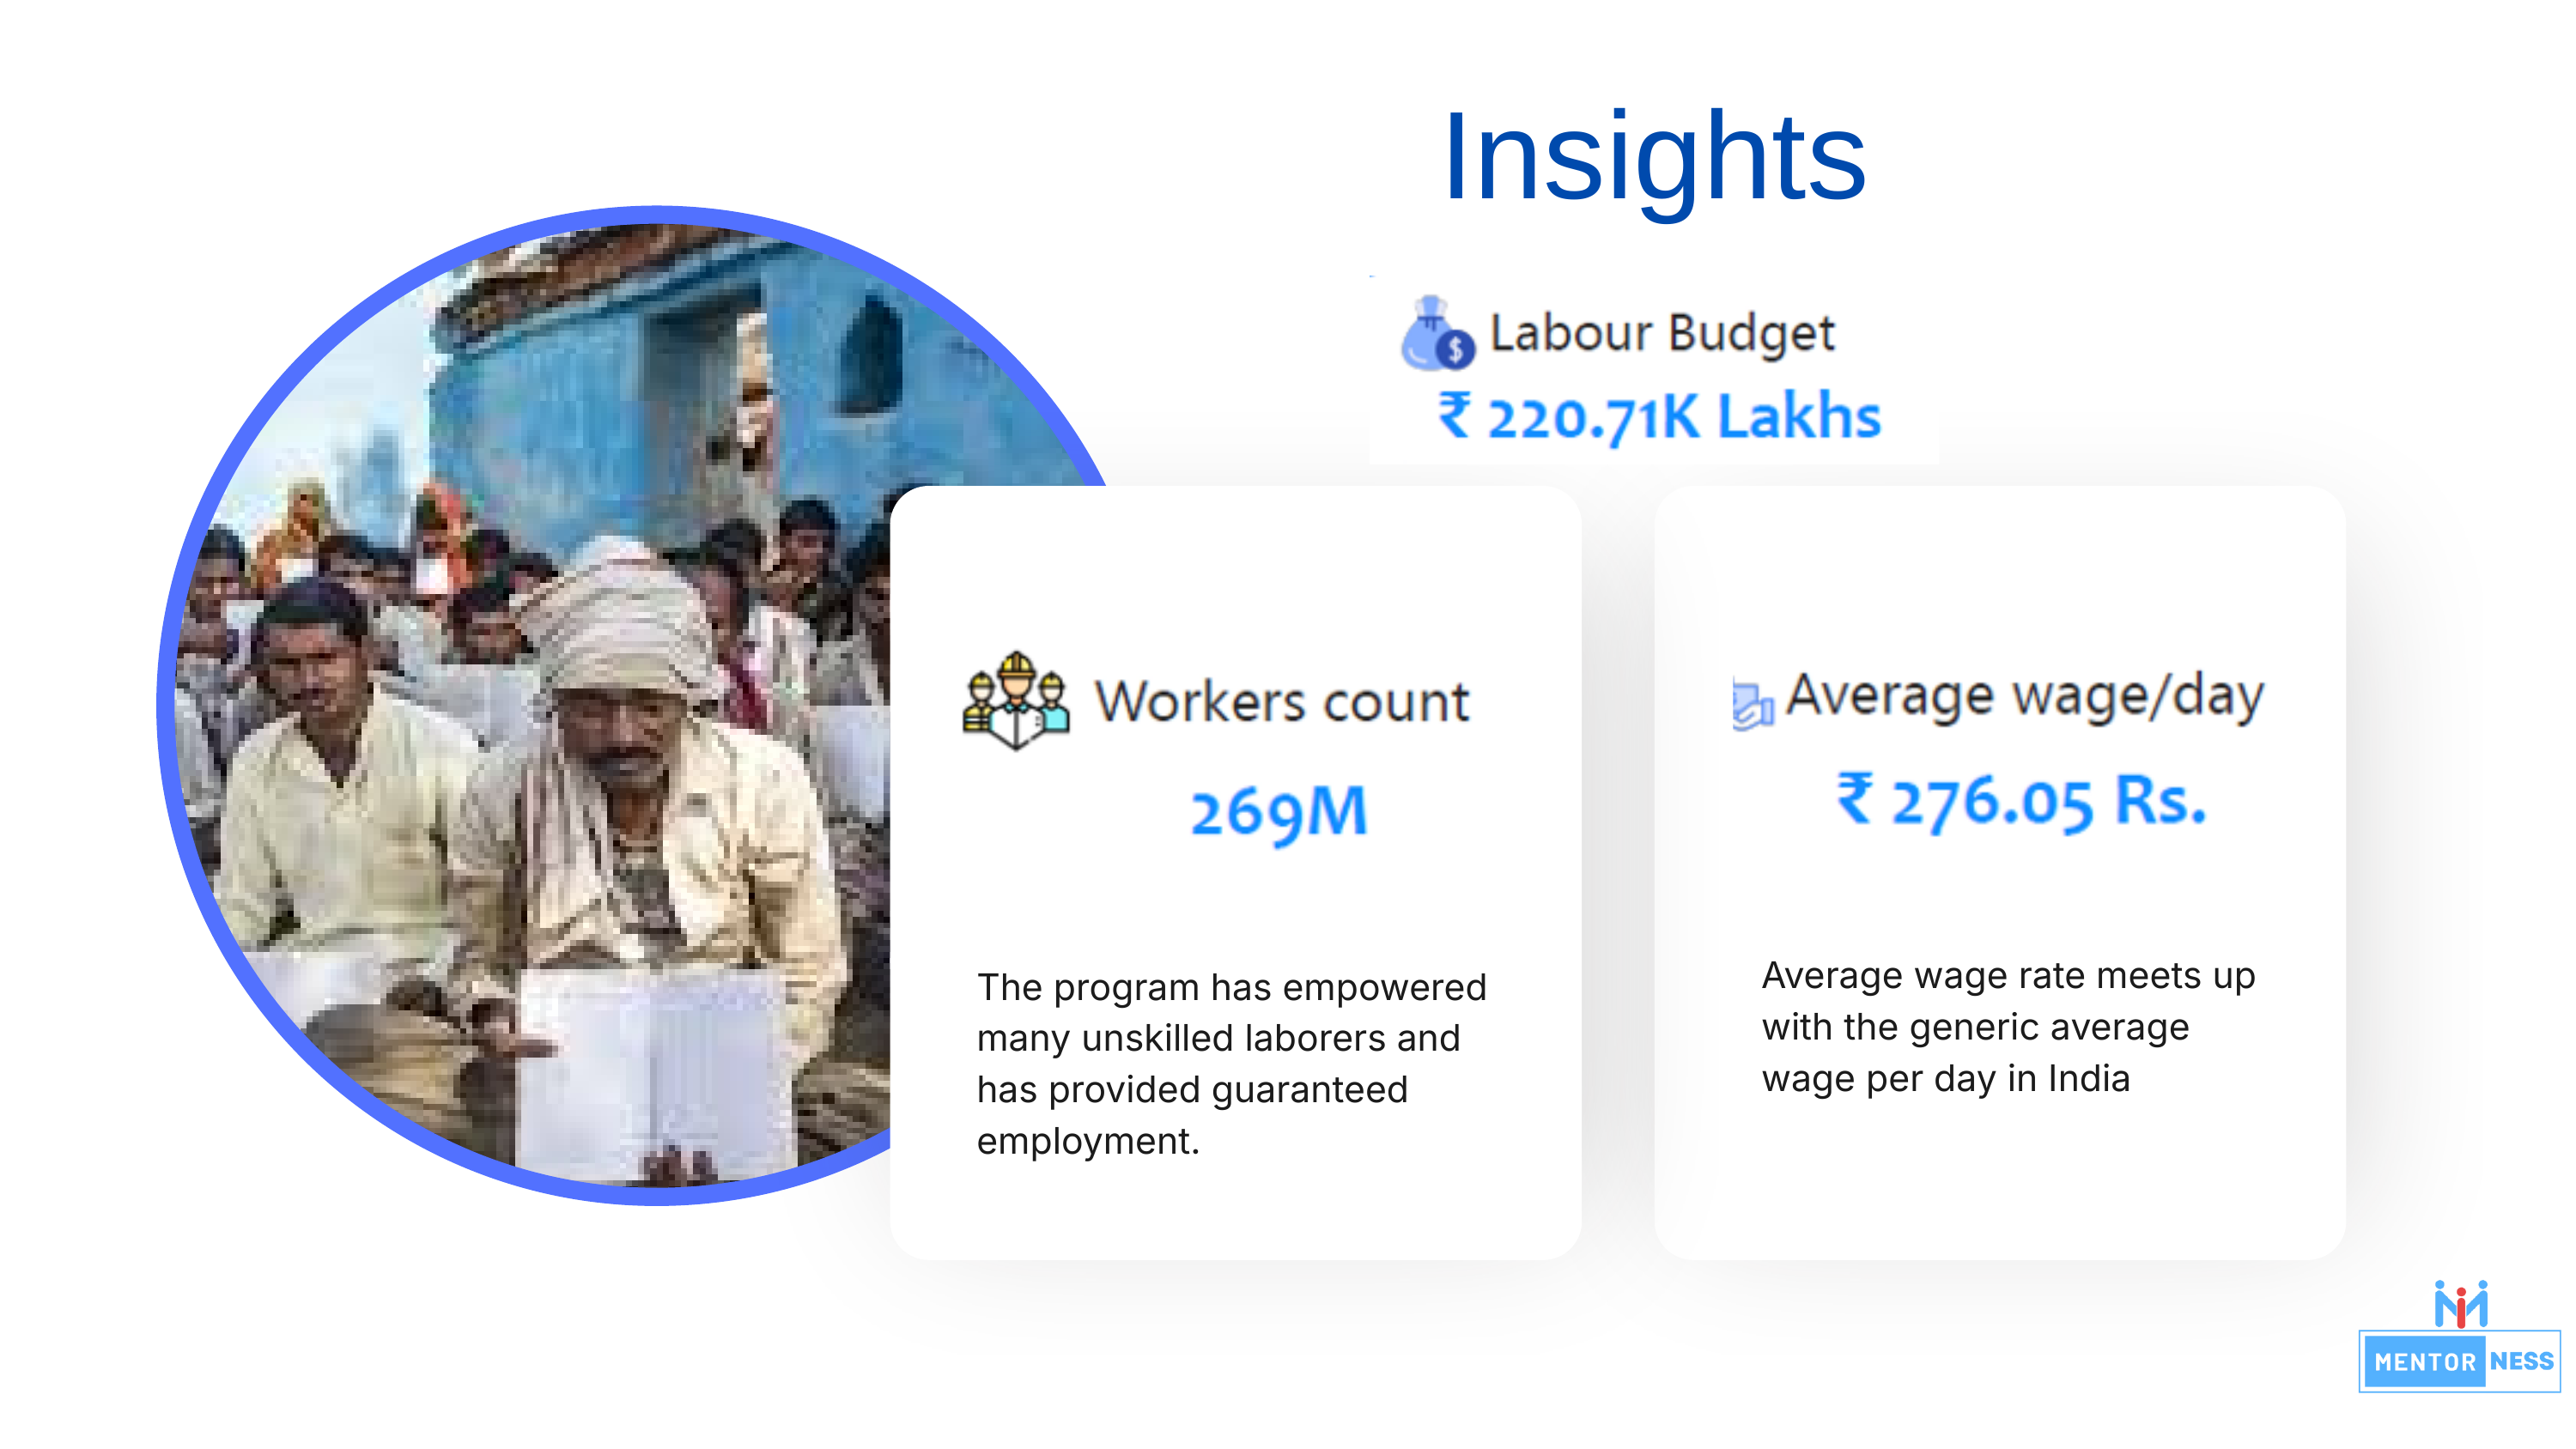

Insights

Average wage rate meets up with the generic average wage per day in India
The program has empowered many unskilled laborers and has provided guaranteed employment.